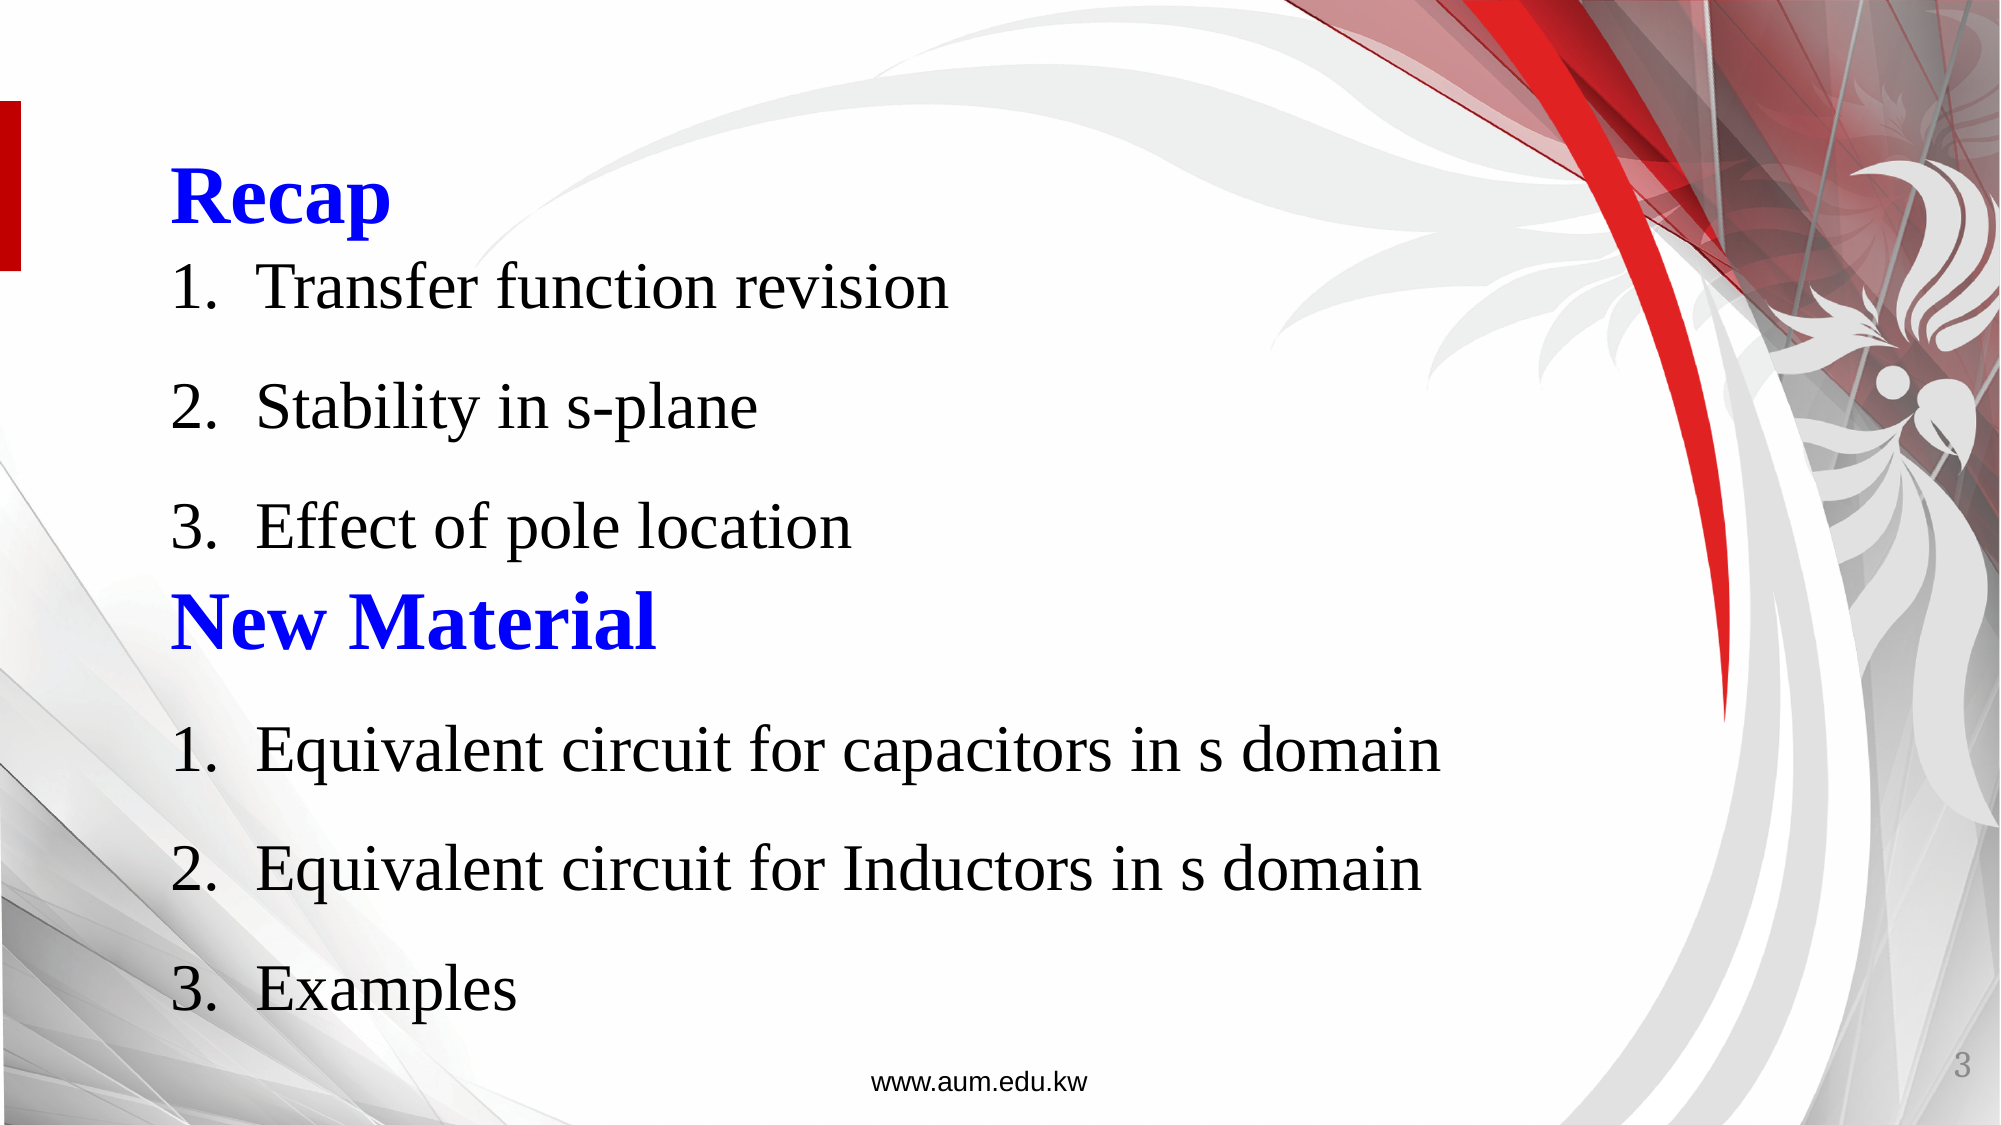

Recap
Transfer function revision
Stability in s-plane
Effect of pole location
New Material
Equivalent circuit for capacitors in s domain
Equivalent circuit for Inductors in s domain
Examples
3